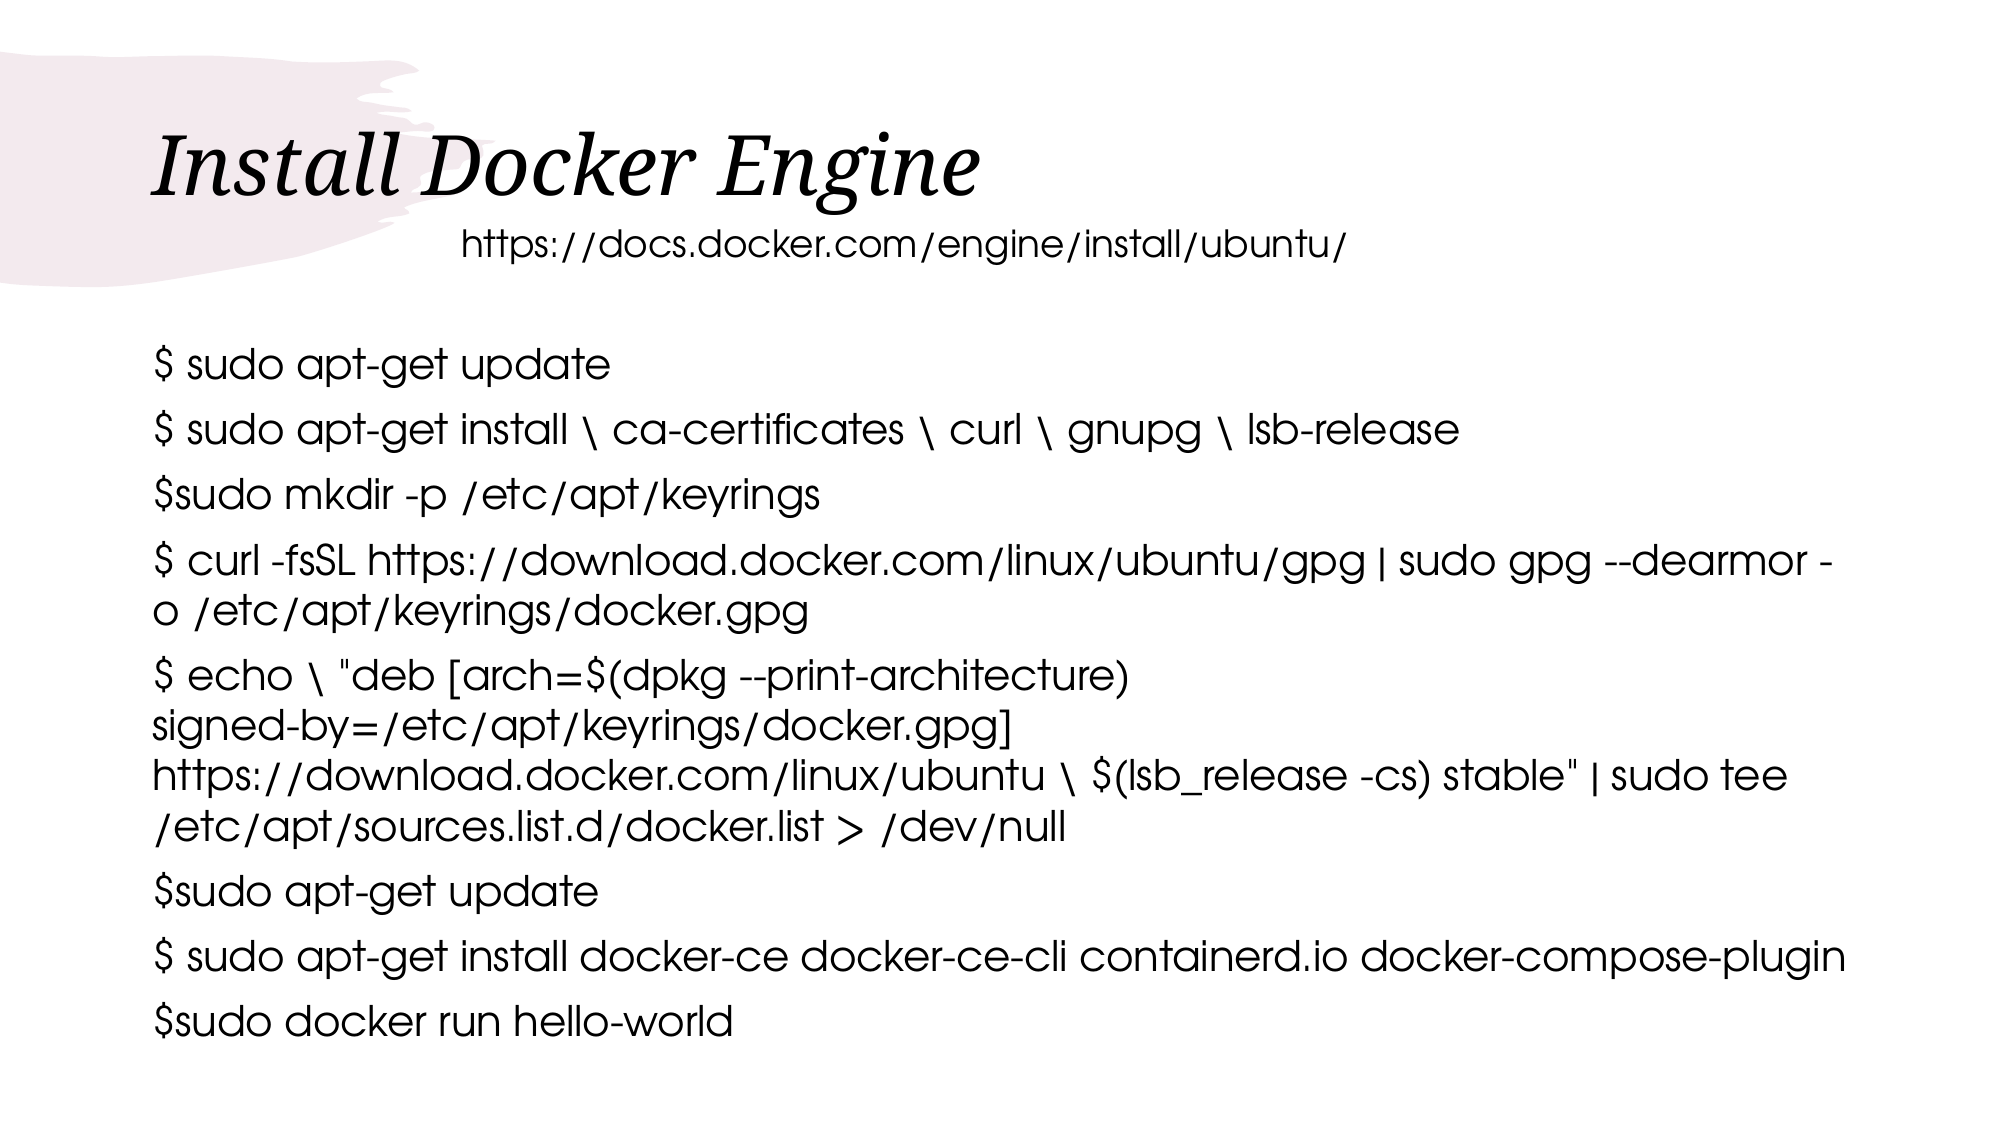

# Install Docker Engine
https://docs.docker.com/engine/install/ubuntu/
$ sudo apt-get update
$ sudo apt-get install \ ca-certificates \ curl \ gnupg \ lsb-release
$sudo mkdir -p /etc/apt/keyrings
$ curl -fsSL https://download.docker.com/linux/ubuntu/gpg | sudo gpg --dearmor -o /etc/apt/keyrings/docker.gpg
$ echo \ "deb [arch=$(dpkg --print-architecture) signed-by=/etc/apt/keyrings/docker.gpg] https://download.docker.com/linux/ubuntu \ $(lsb_release -cs) stable" | sudo tee /etc/apt/sources.list.d/docker.list > /dev/null
$sudo apt-get update
$ sudo apt-get install docker-ce docker-ce-cli containerd.io docker-compose-plugin
$sudo docker run hello-world